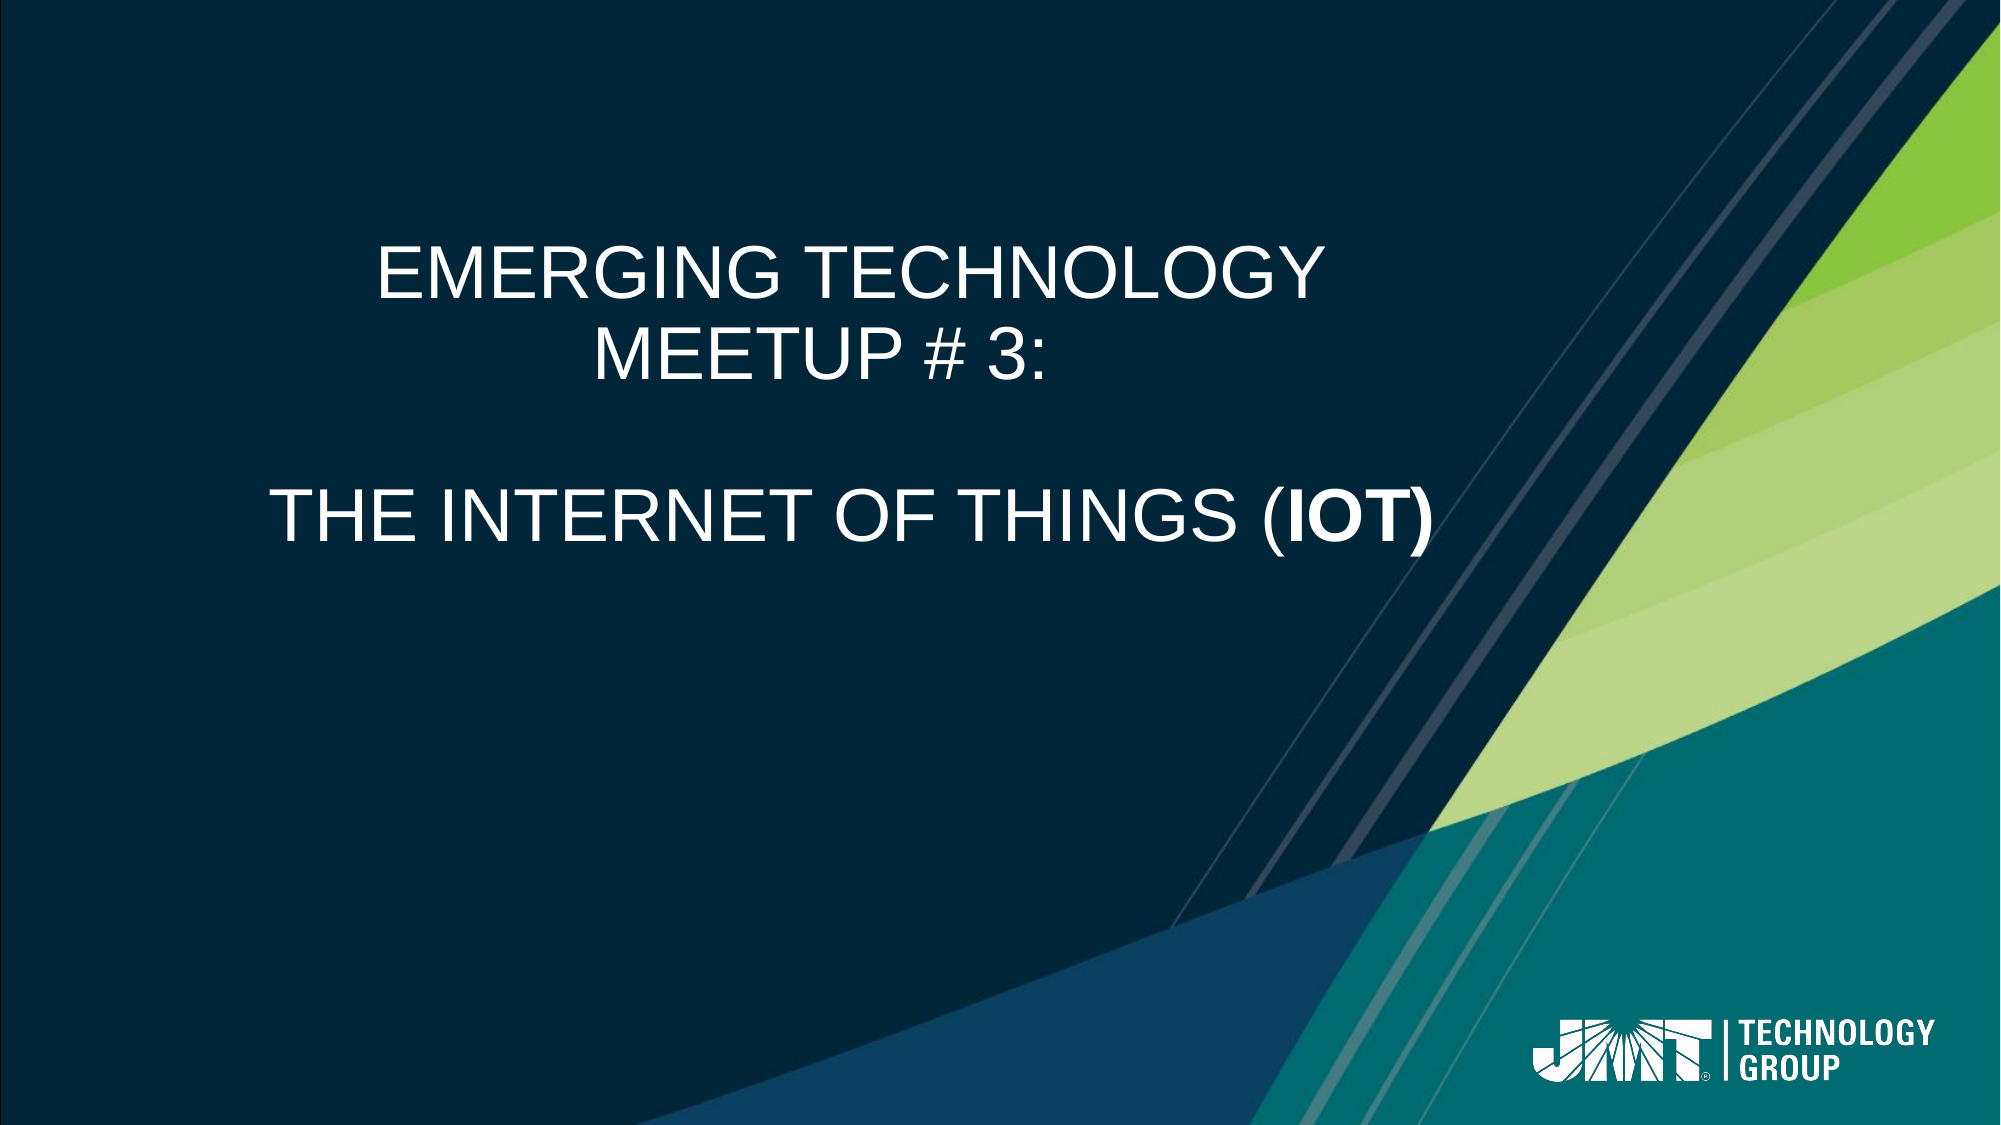

# Emerging Technology Meetup # 3: The Internet of things (IoT)
Date: 2/1/2019